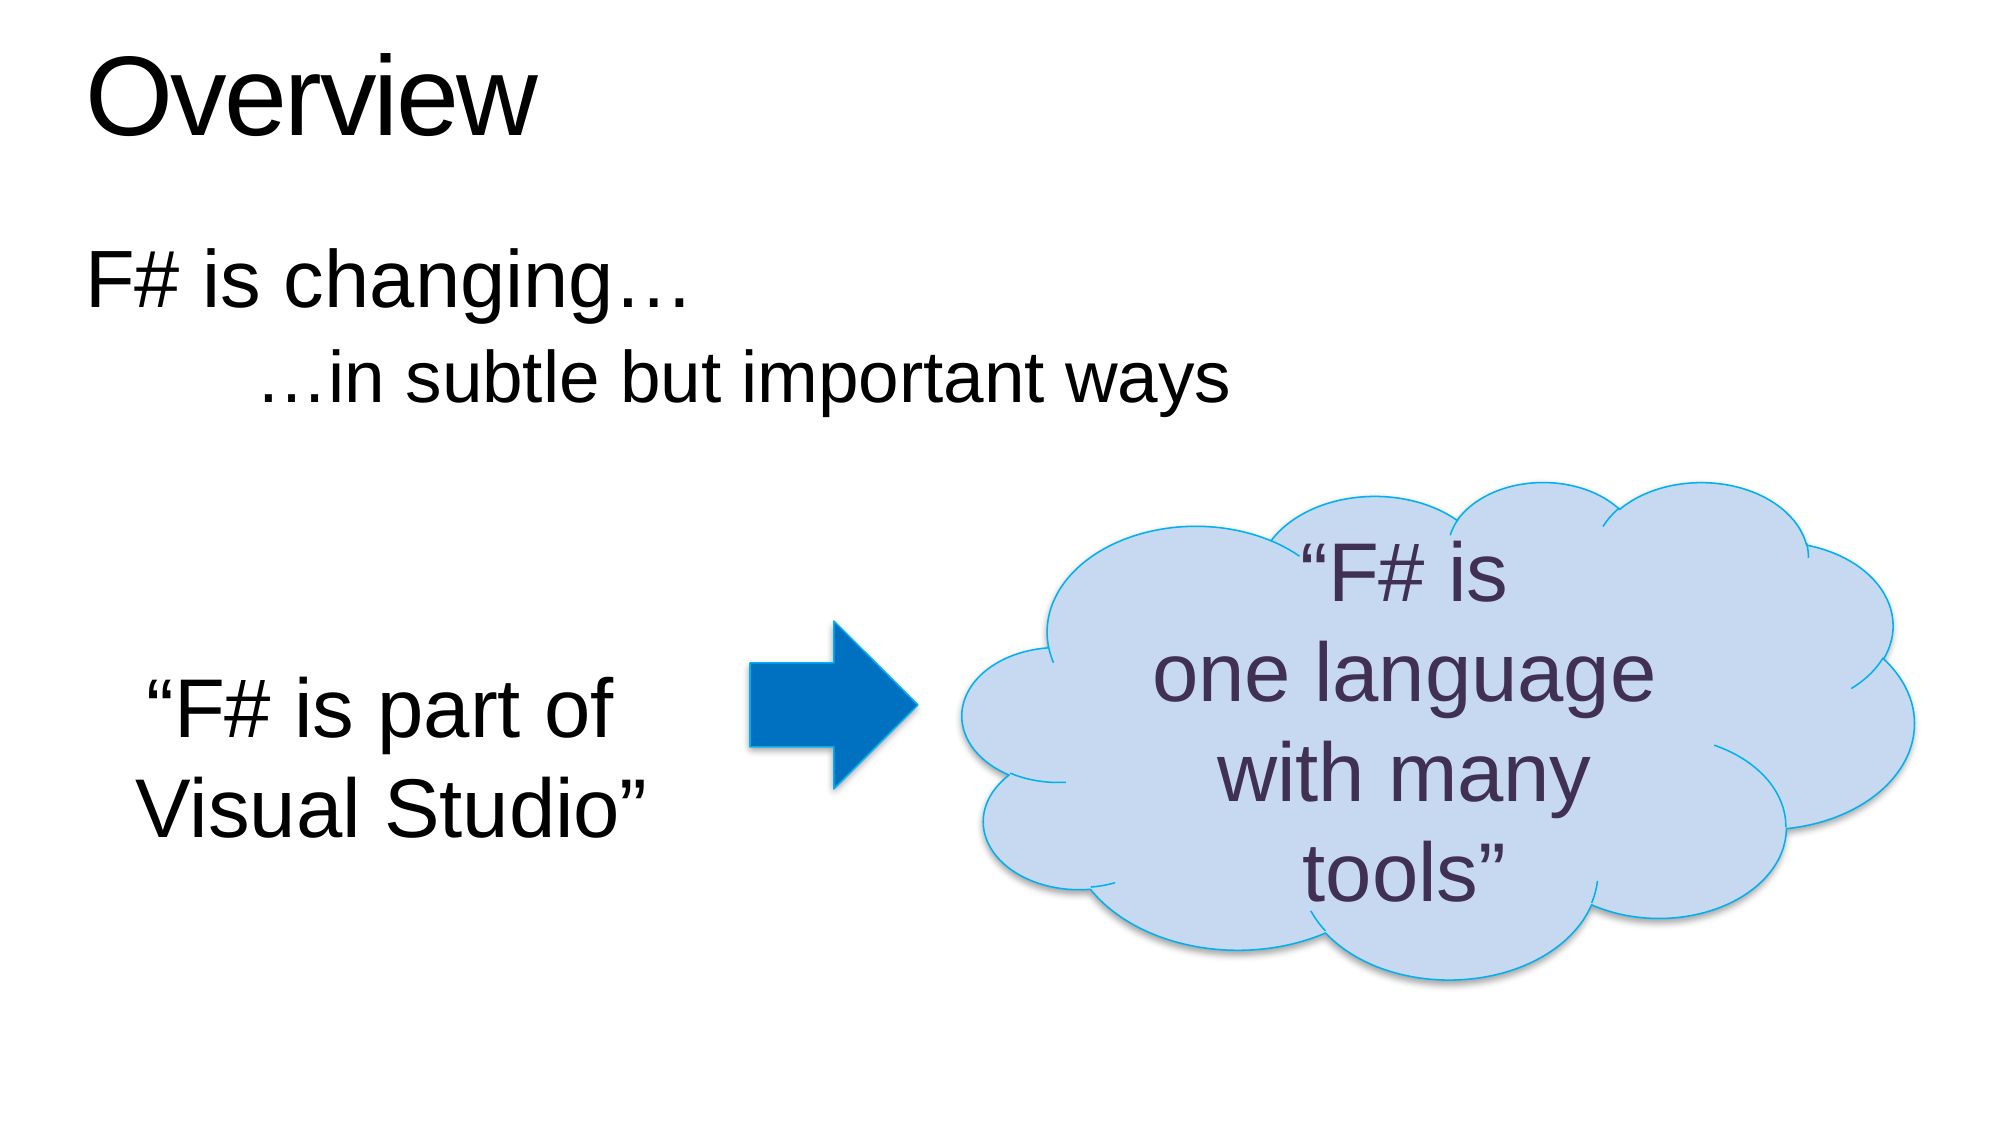

# Overview
F# is changing…
…in subtle but important ways

“F# is
one language with many tools”

“F# is part of
Visual Studio”